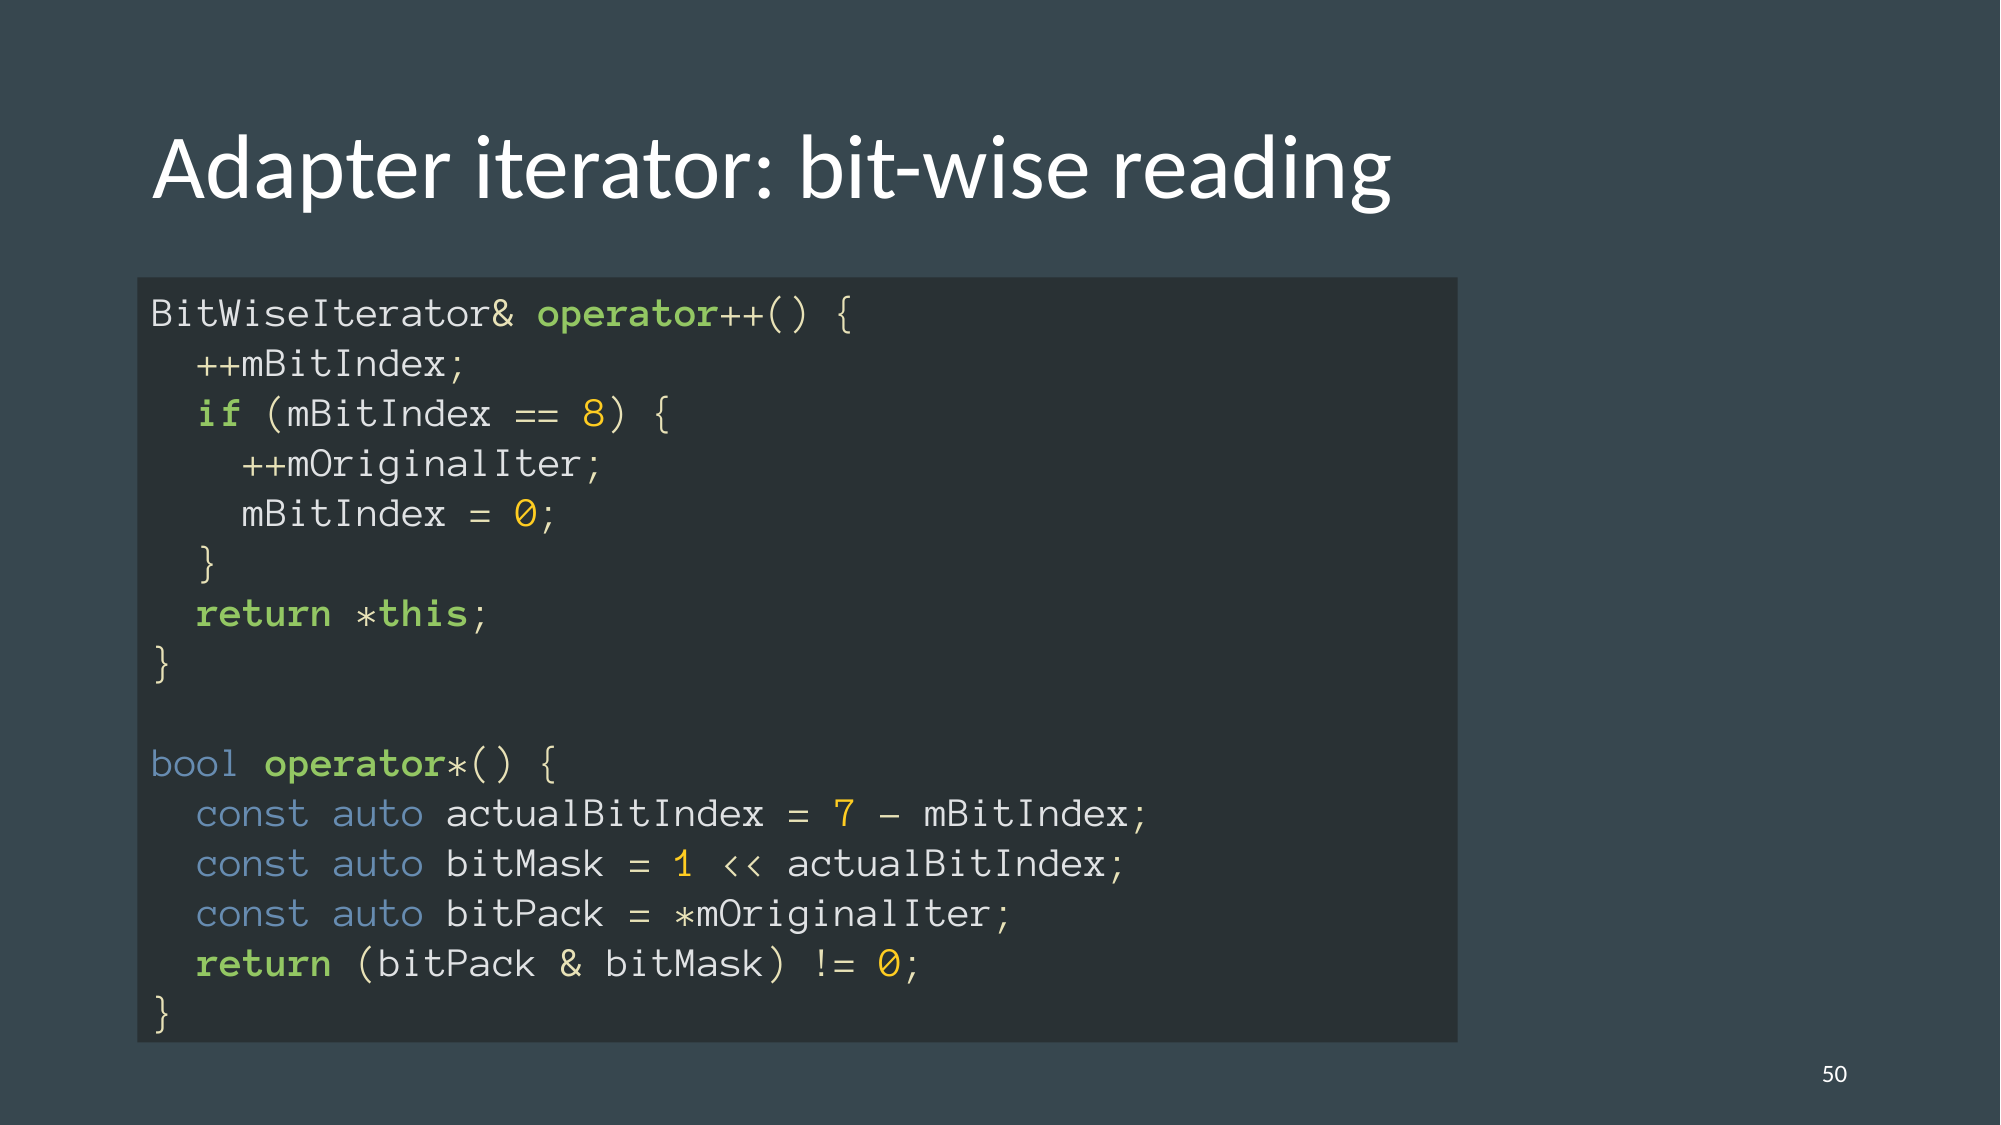

# Adapter iterator: bit-wise reading
BitWiseIterator& operator++() {
  ++mBitIndex;
  if (mBitIndex == 8) {
    ++mOriginalIter;
    mBitIndex = 0;
  }
  return *this;
}

bool operator*() {
  const auto actualBitIndex = 7 - mBitIndex;
  const auto bitMask = 1 << actualBitIndex;
  const auto bitPack = *mOriginalIter;
  return (bitPack & bitMask) != 0;
}

50